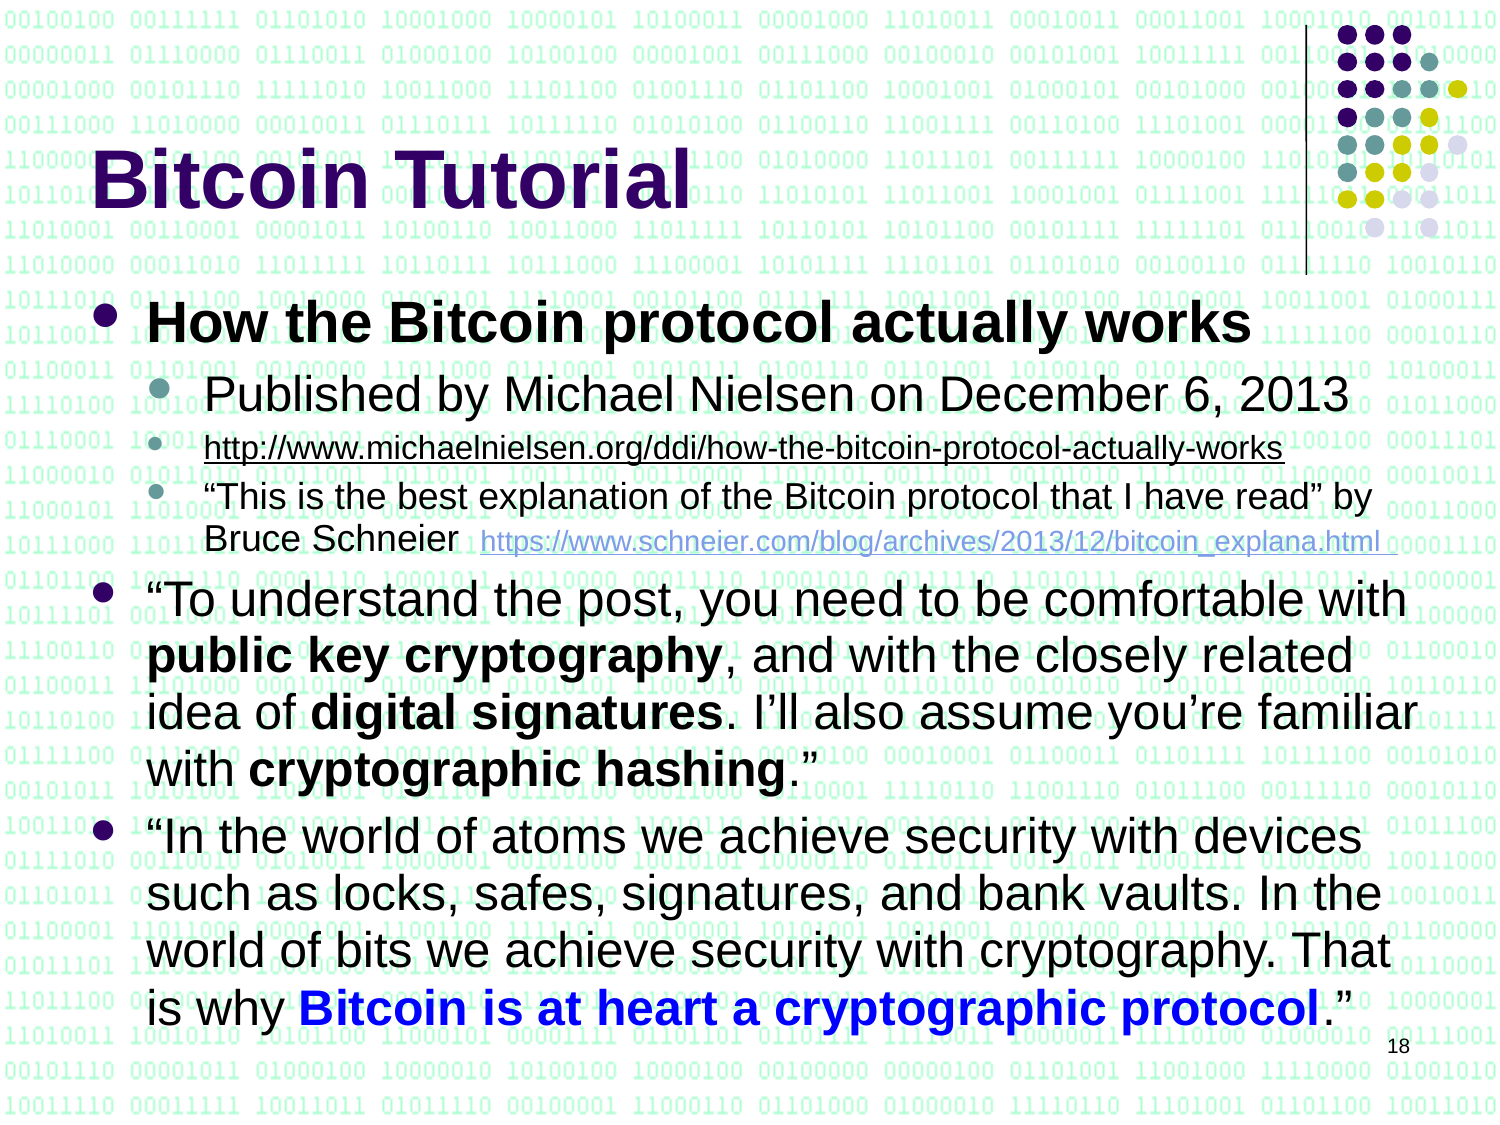

# Bitcoin Tutorial
How the Bitcoin protocol actually works
Published by Michael Nielsen on December 6, 2013
http://www.michaelnielsen.org/ddi/how-the-bitcoin-protocol-actually-works
“This is the best explanation of the Bitcoin protocol that I have read” by Bruce Schneier  https://www.schneier.com/blog/archives/2013/12/bitcoin_explana.html
“To understand the post, you need to be comfortable with public key cryptography, and with the closely related idea of digital signatures. I’ll also assume you’re familiar with cryptographic hashing.”
“In the world of atoms we achieve security with devices such as locks, safes, signatures, and bank vaults. In the world of bits we achieve security with cryptography. That is why Bitcoin is at heart a cryptographic protocol.”
18